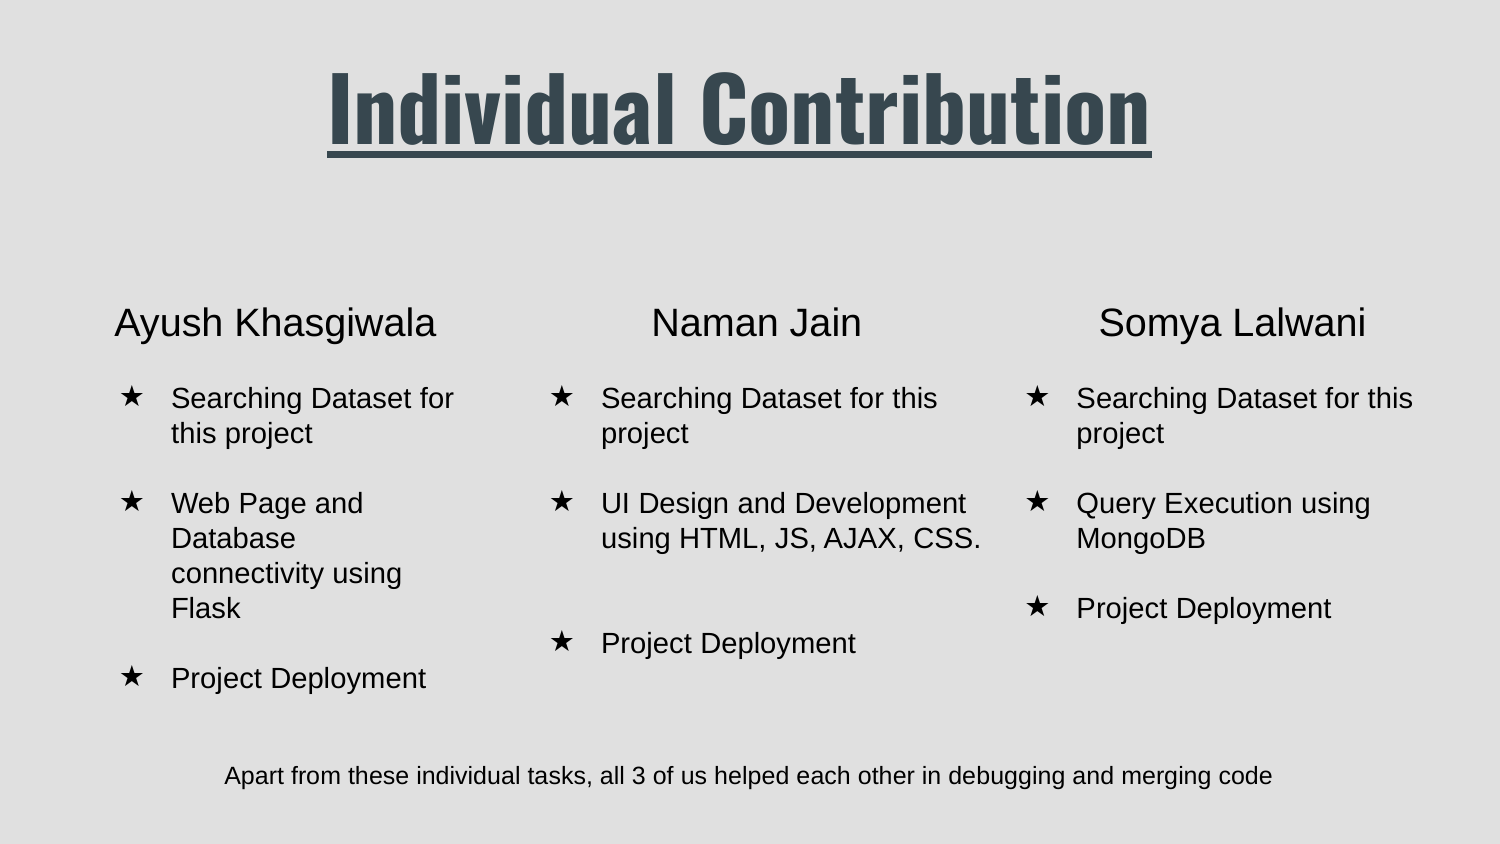

# Individual Contribution
Ayush Khasgiwala

Searching Dataset for this project

Web Page and Database connectivity using Flask

Project Deployment

Naman Jain

Searching Dataset for this project

UI Design and Development using HTML, JS, AJAX, CSS.

Project Deployment

Somya Lalwani

Searching Dataset for this project

Query Execution using MongoDB

Project Deployment

Apart from these individual tasks, all 3 of us helped each other in debugging and merging code